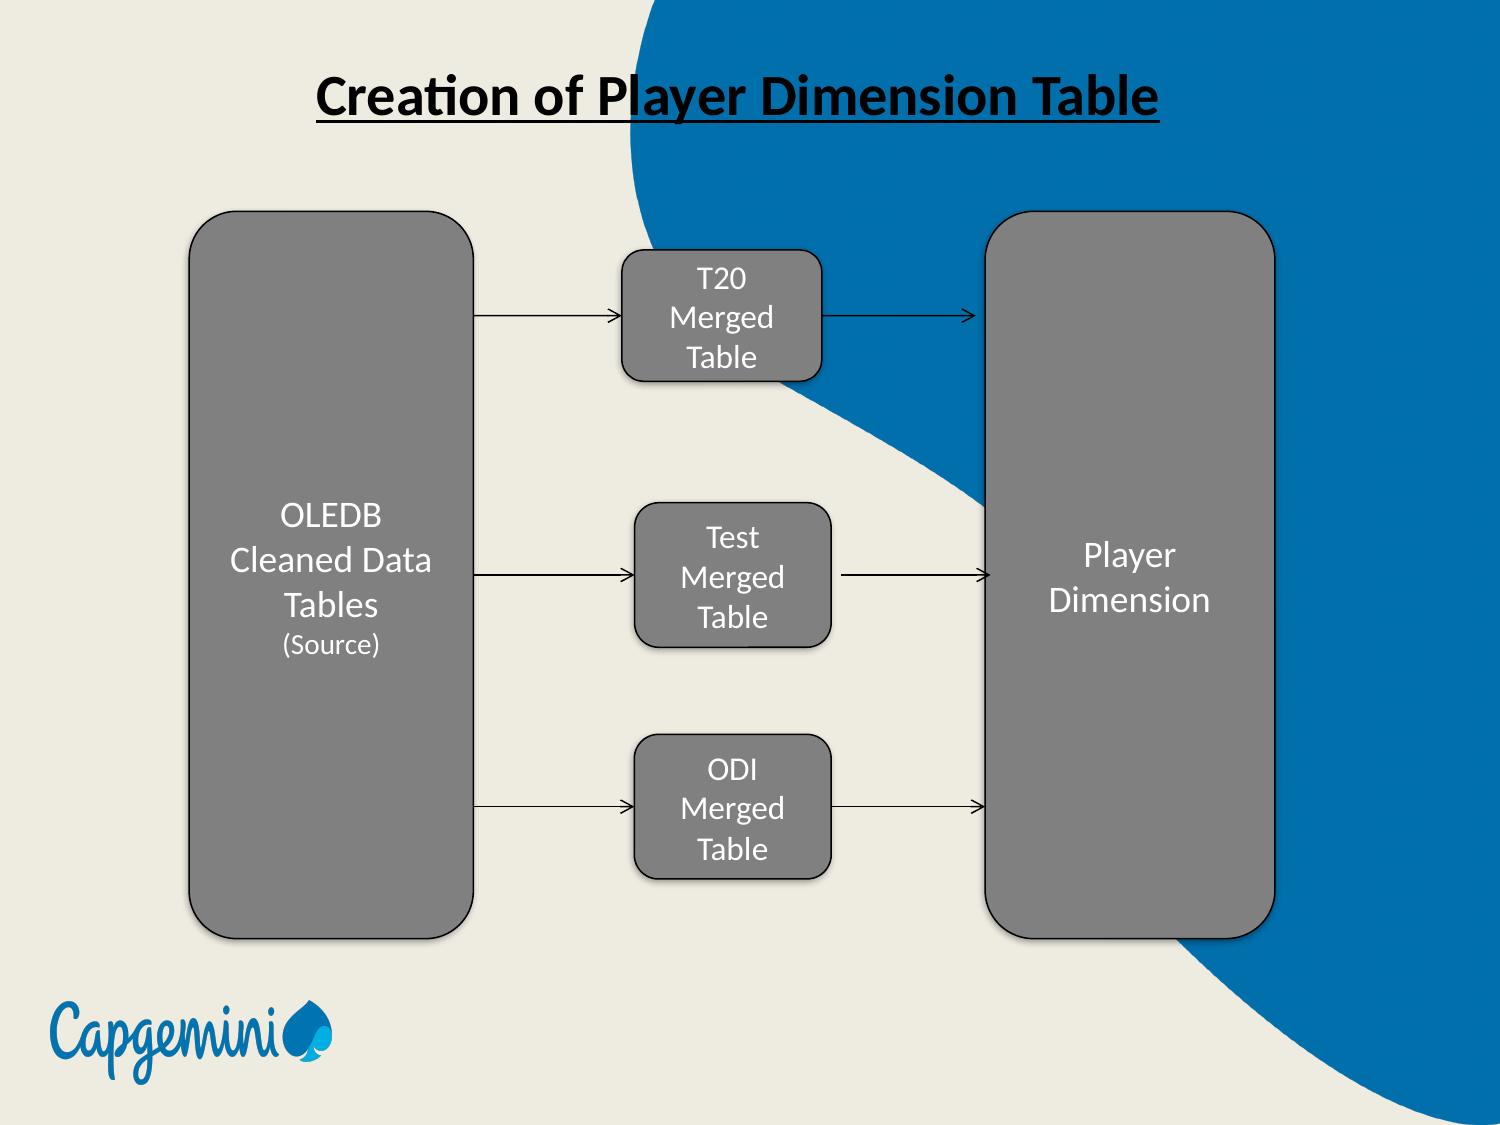

Creation of Player Dimension Table
OLEDB Cleaned Data Tables
(Source)
Player Dimension
T20 Merged Table
Test Merged Table
ODI Merged Table